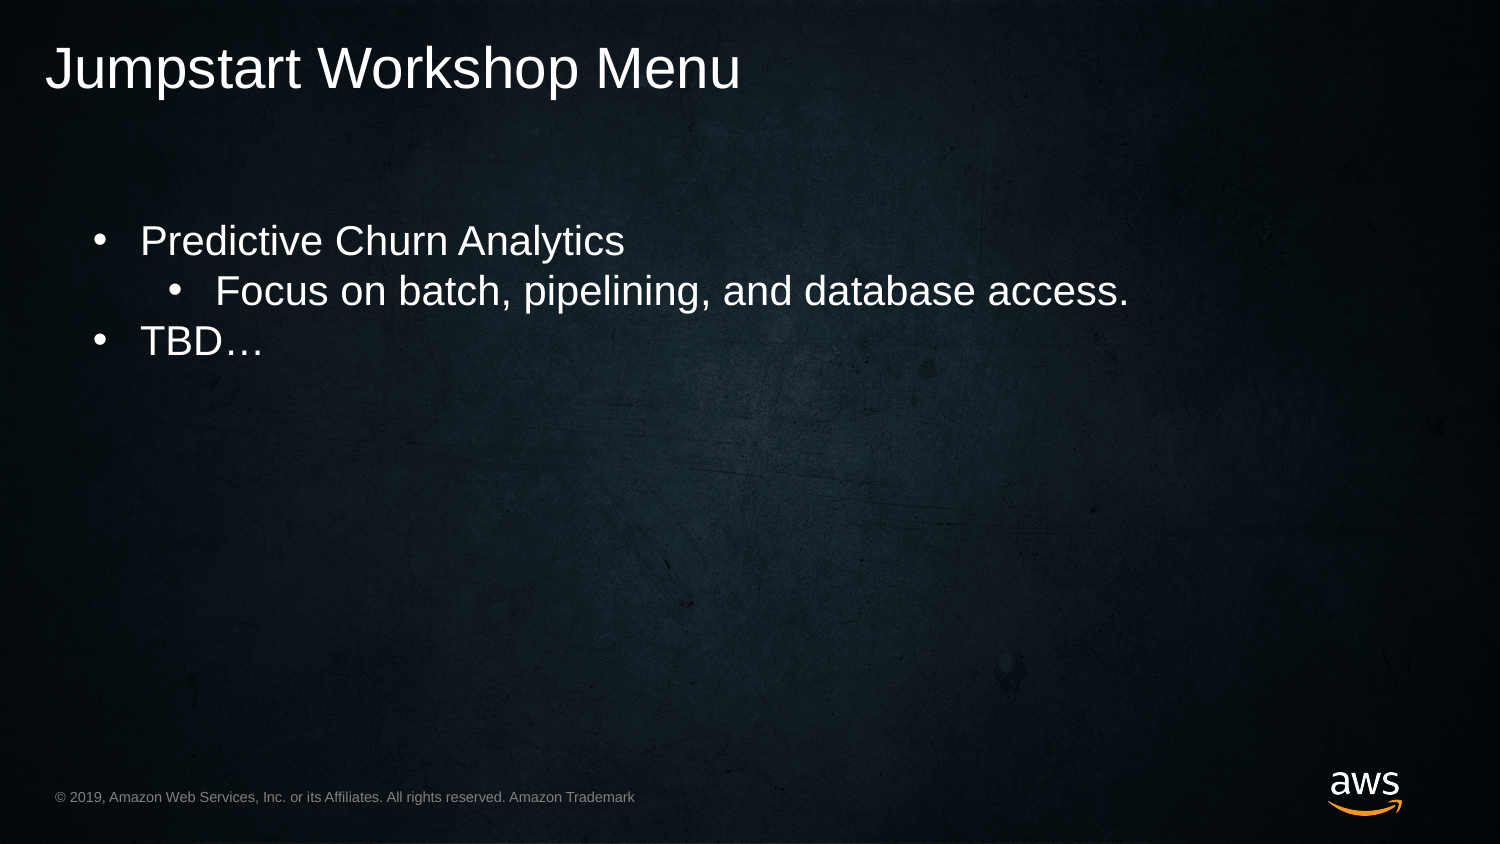

Jumpstart Workshop Menu
Predictive Churn Analytics
Focus on batch, pipelining, and database access.
TBD…